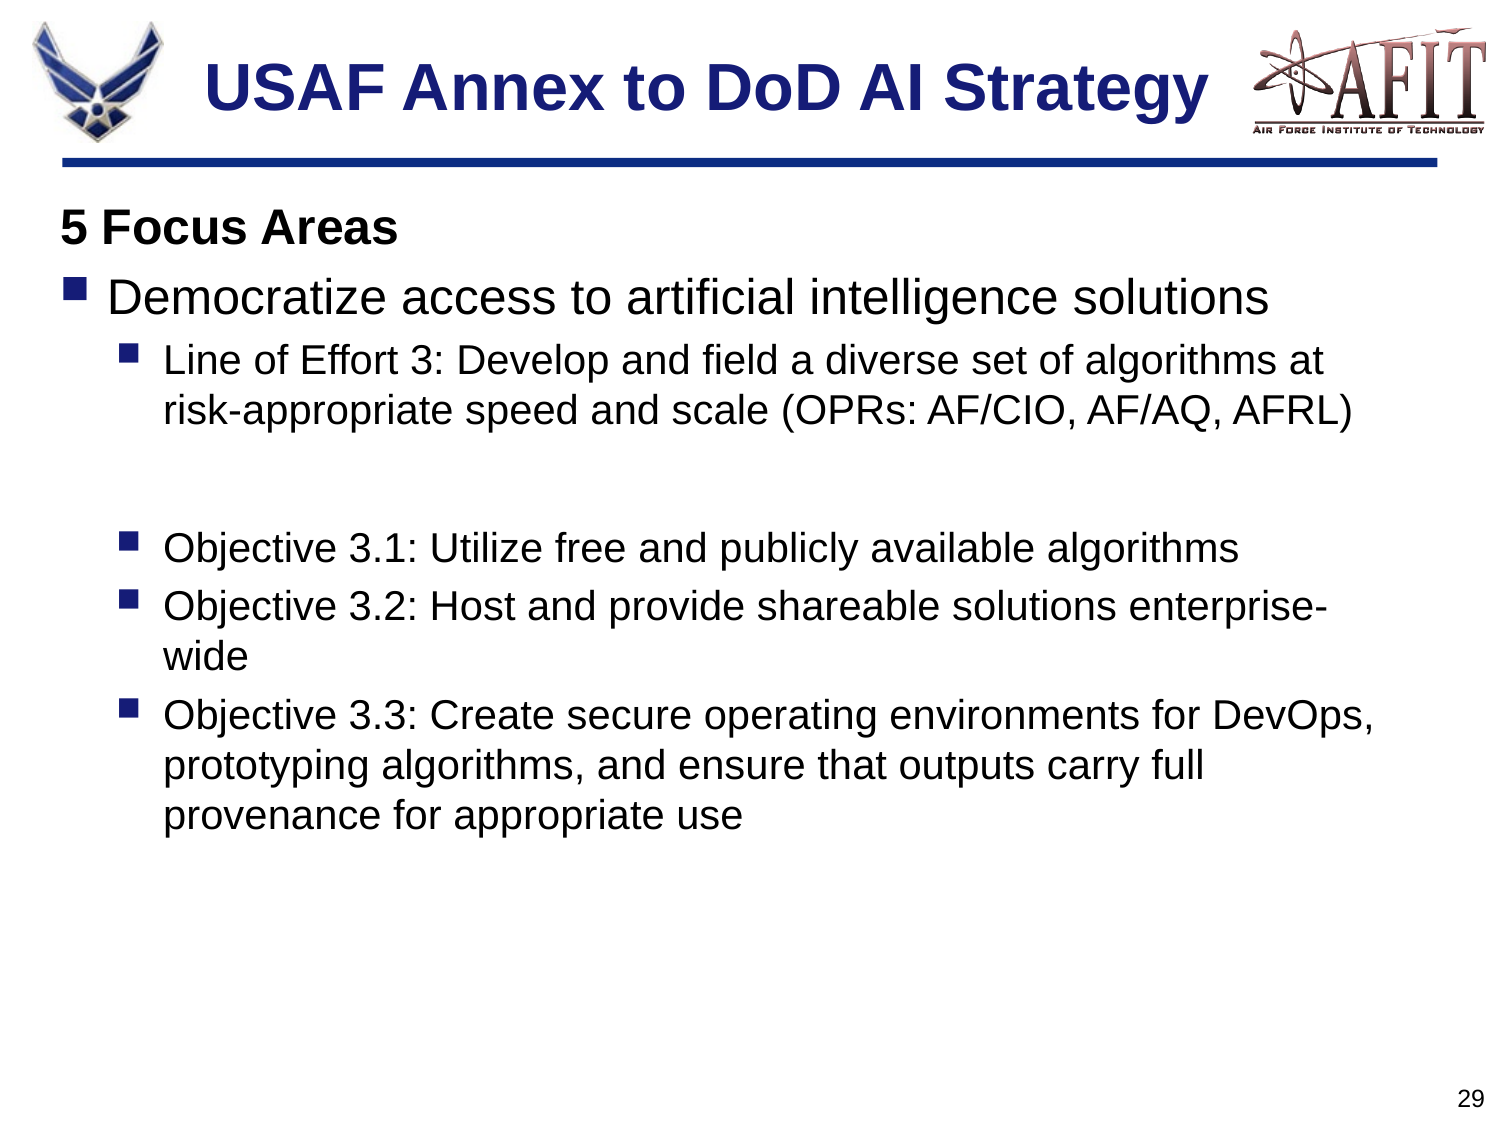

# USAF Annex to DoD AI Strategy
5 Focus Areas
Democratize access to artificial intelligence solutions
Line of Effort 3: Develop and field a diverse set of algorithms at risk-appropriate speed and scale (OPRs: AF/CIO, AF/AQ, AFRL)

Objective 3.1: Utilize free and publicly available algorithms
Objective 3.2: Host and provide shareable solutions enterprise-wide
Objective 3.3: Create secure operating environments for DevOps, prototyping algorithms, and ensure that outputs carry full provenance for appropriate use